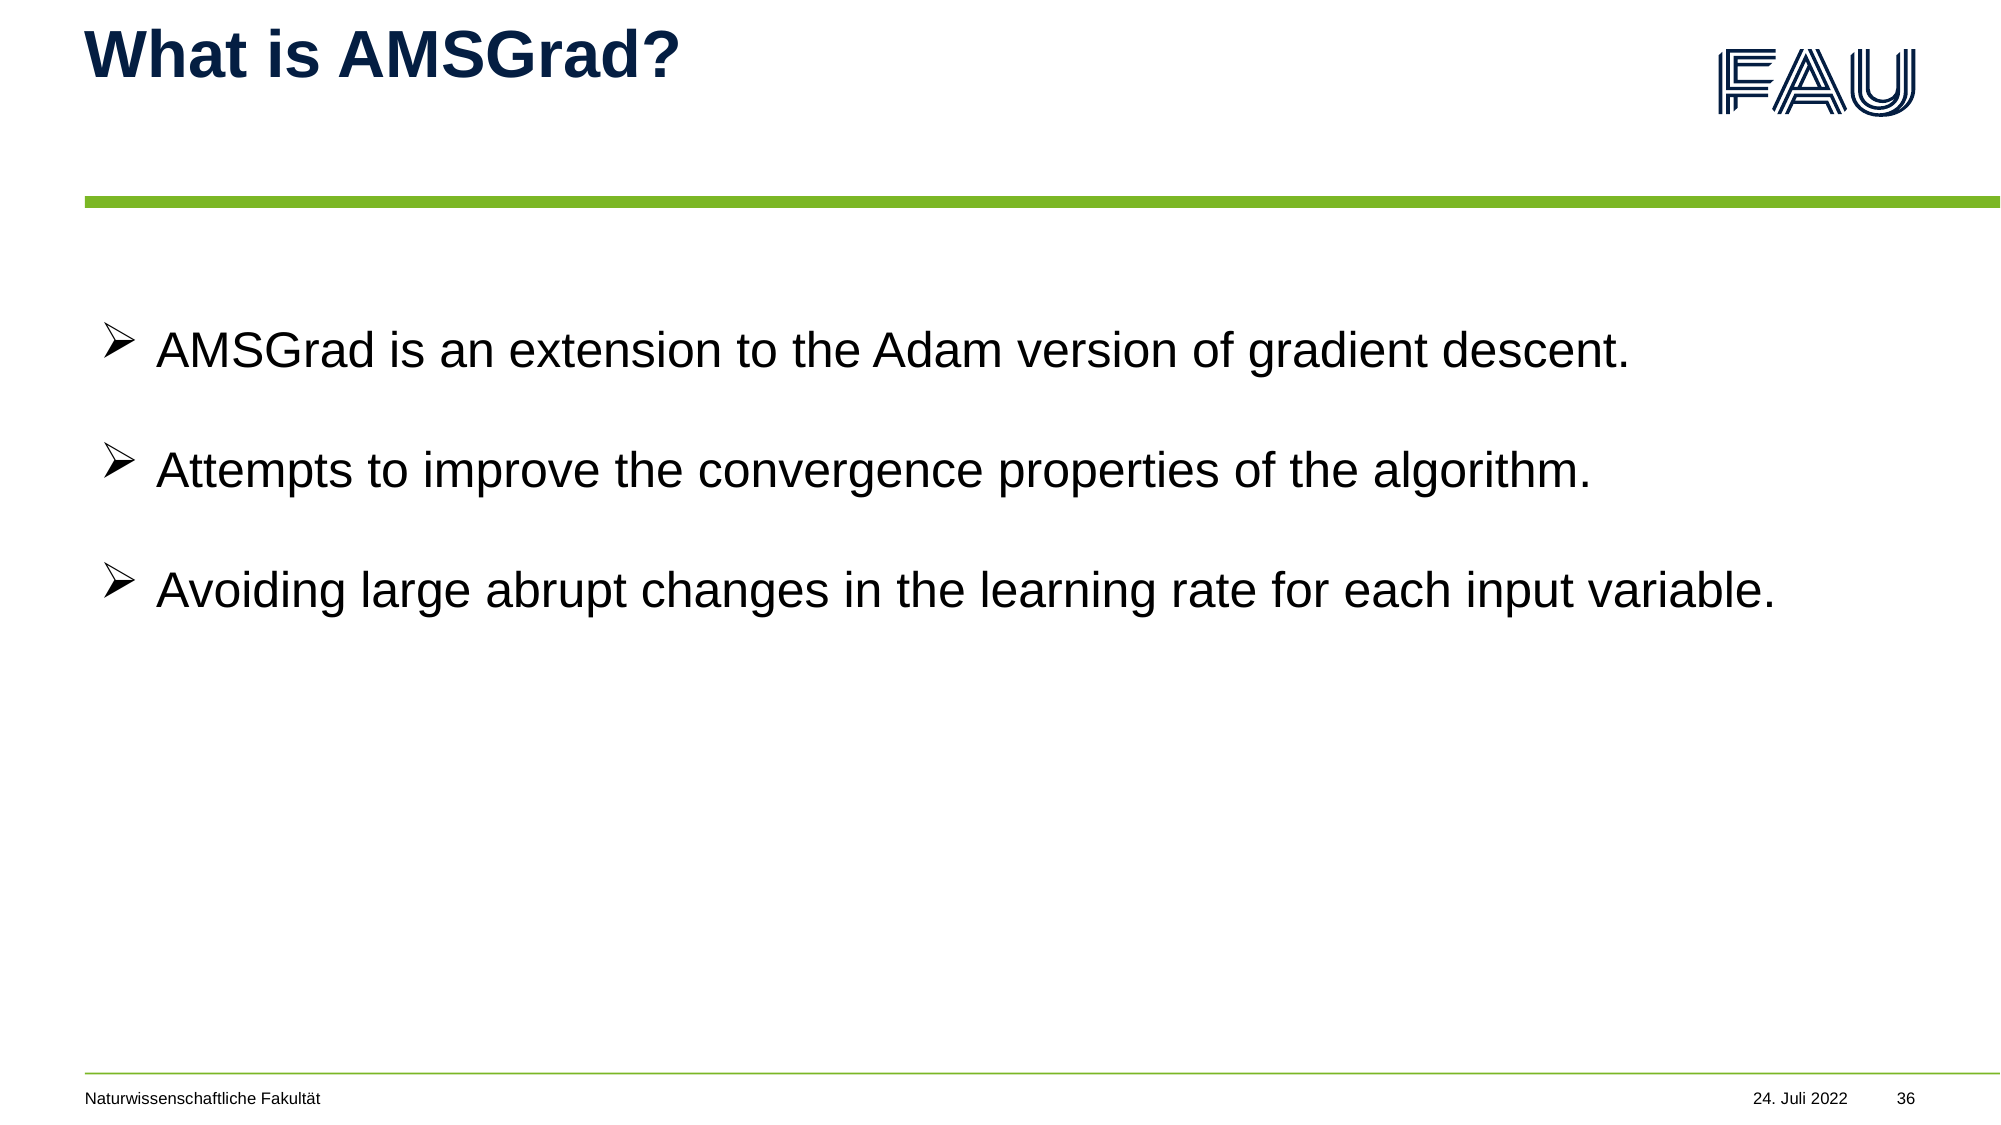

# What is AMSGrad?

AMSGrad is an extension to the Adam version of gradient descent.

Attempts to improve the convergence properties of the algorithm.

Avoiding large abrupt changes in the learning rate for each input variable.
Naturwissenschaftliche Fakultät
24. Juli 2022
36